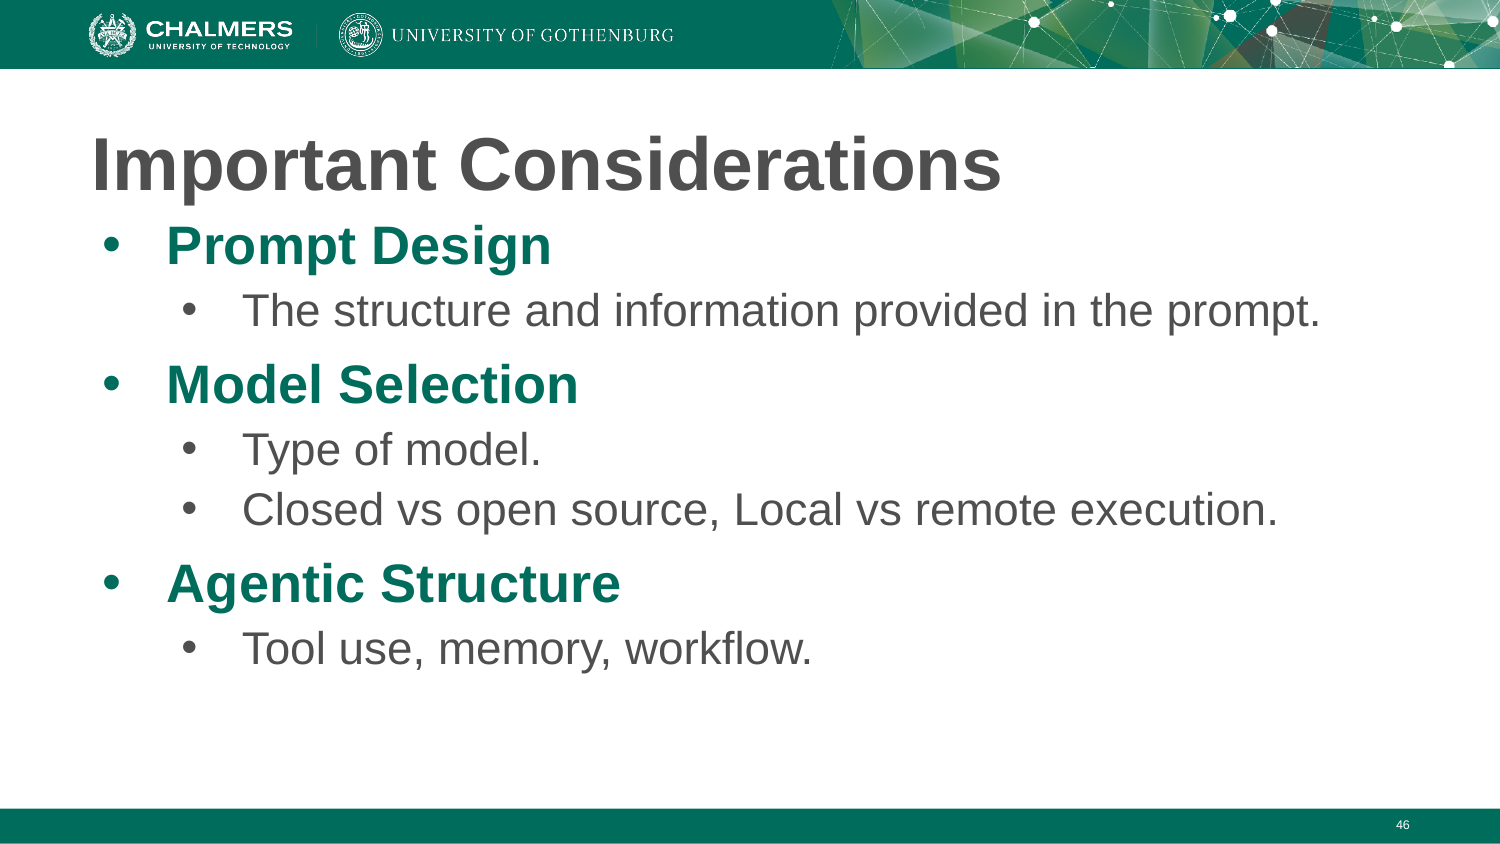

# Important Considerations
Prompt Design
The structure and information provided in the prompt.
Model Selection
Type of model.
Closed vs open source, Local vs remote execution.
Agentic Structure
Tool use, memory, workflow.
46